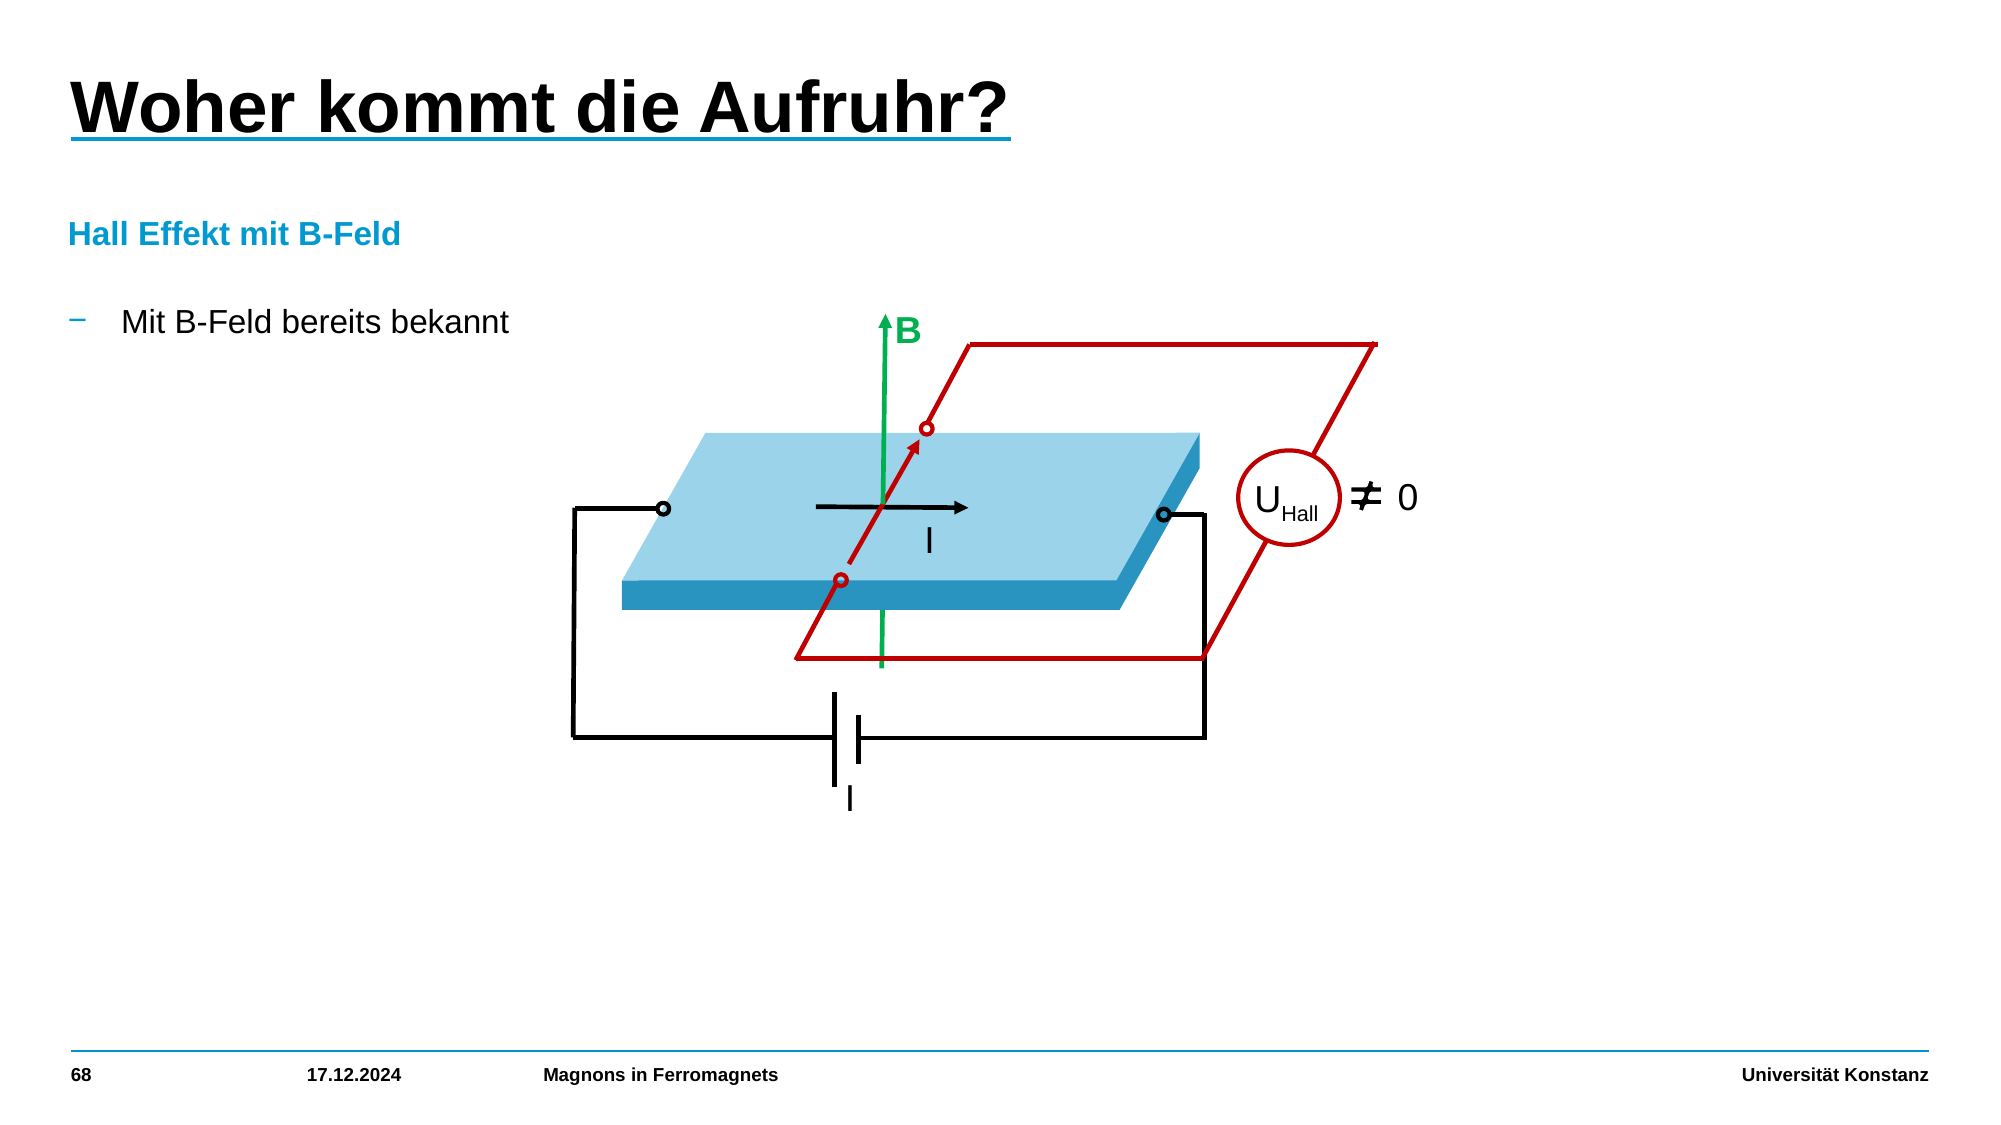

# Woher kommt die Aufruhr?
Hall Effekt mit B-Feld

Mit B-Feld bereits bekannt

B

UHall

I

I
0

68
17.12.2024
Magnons in Ferromagnets